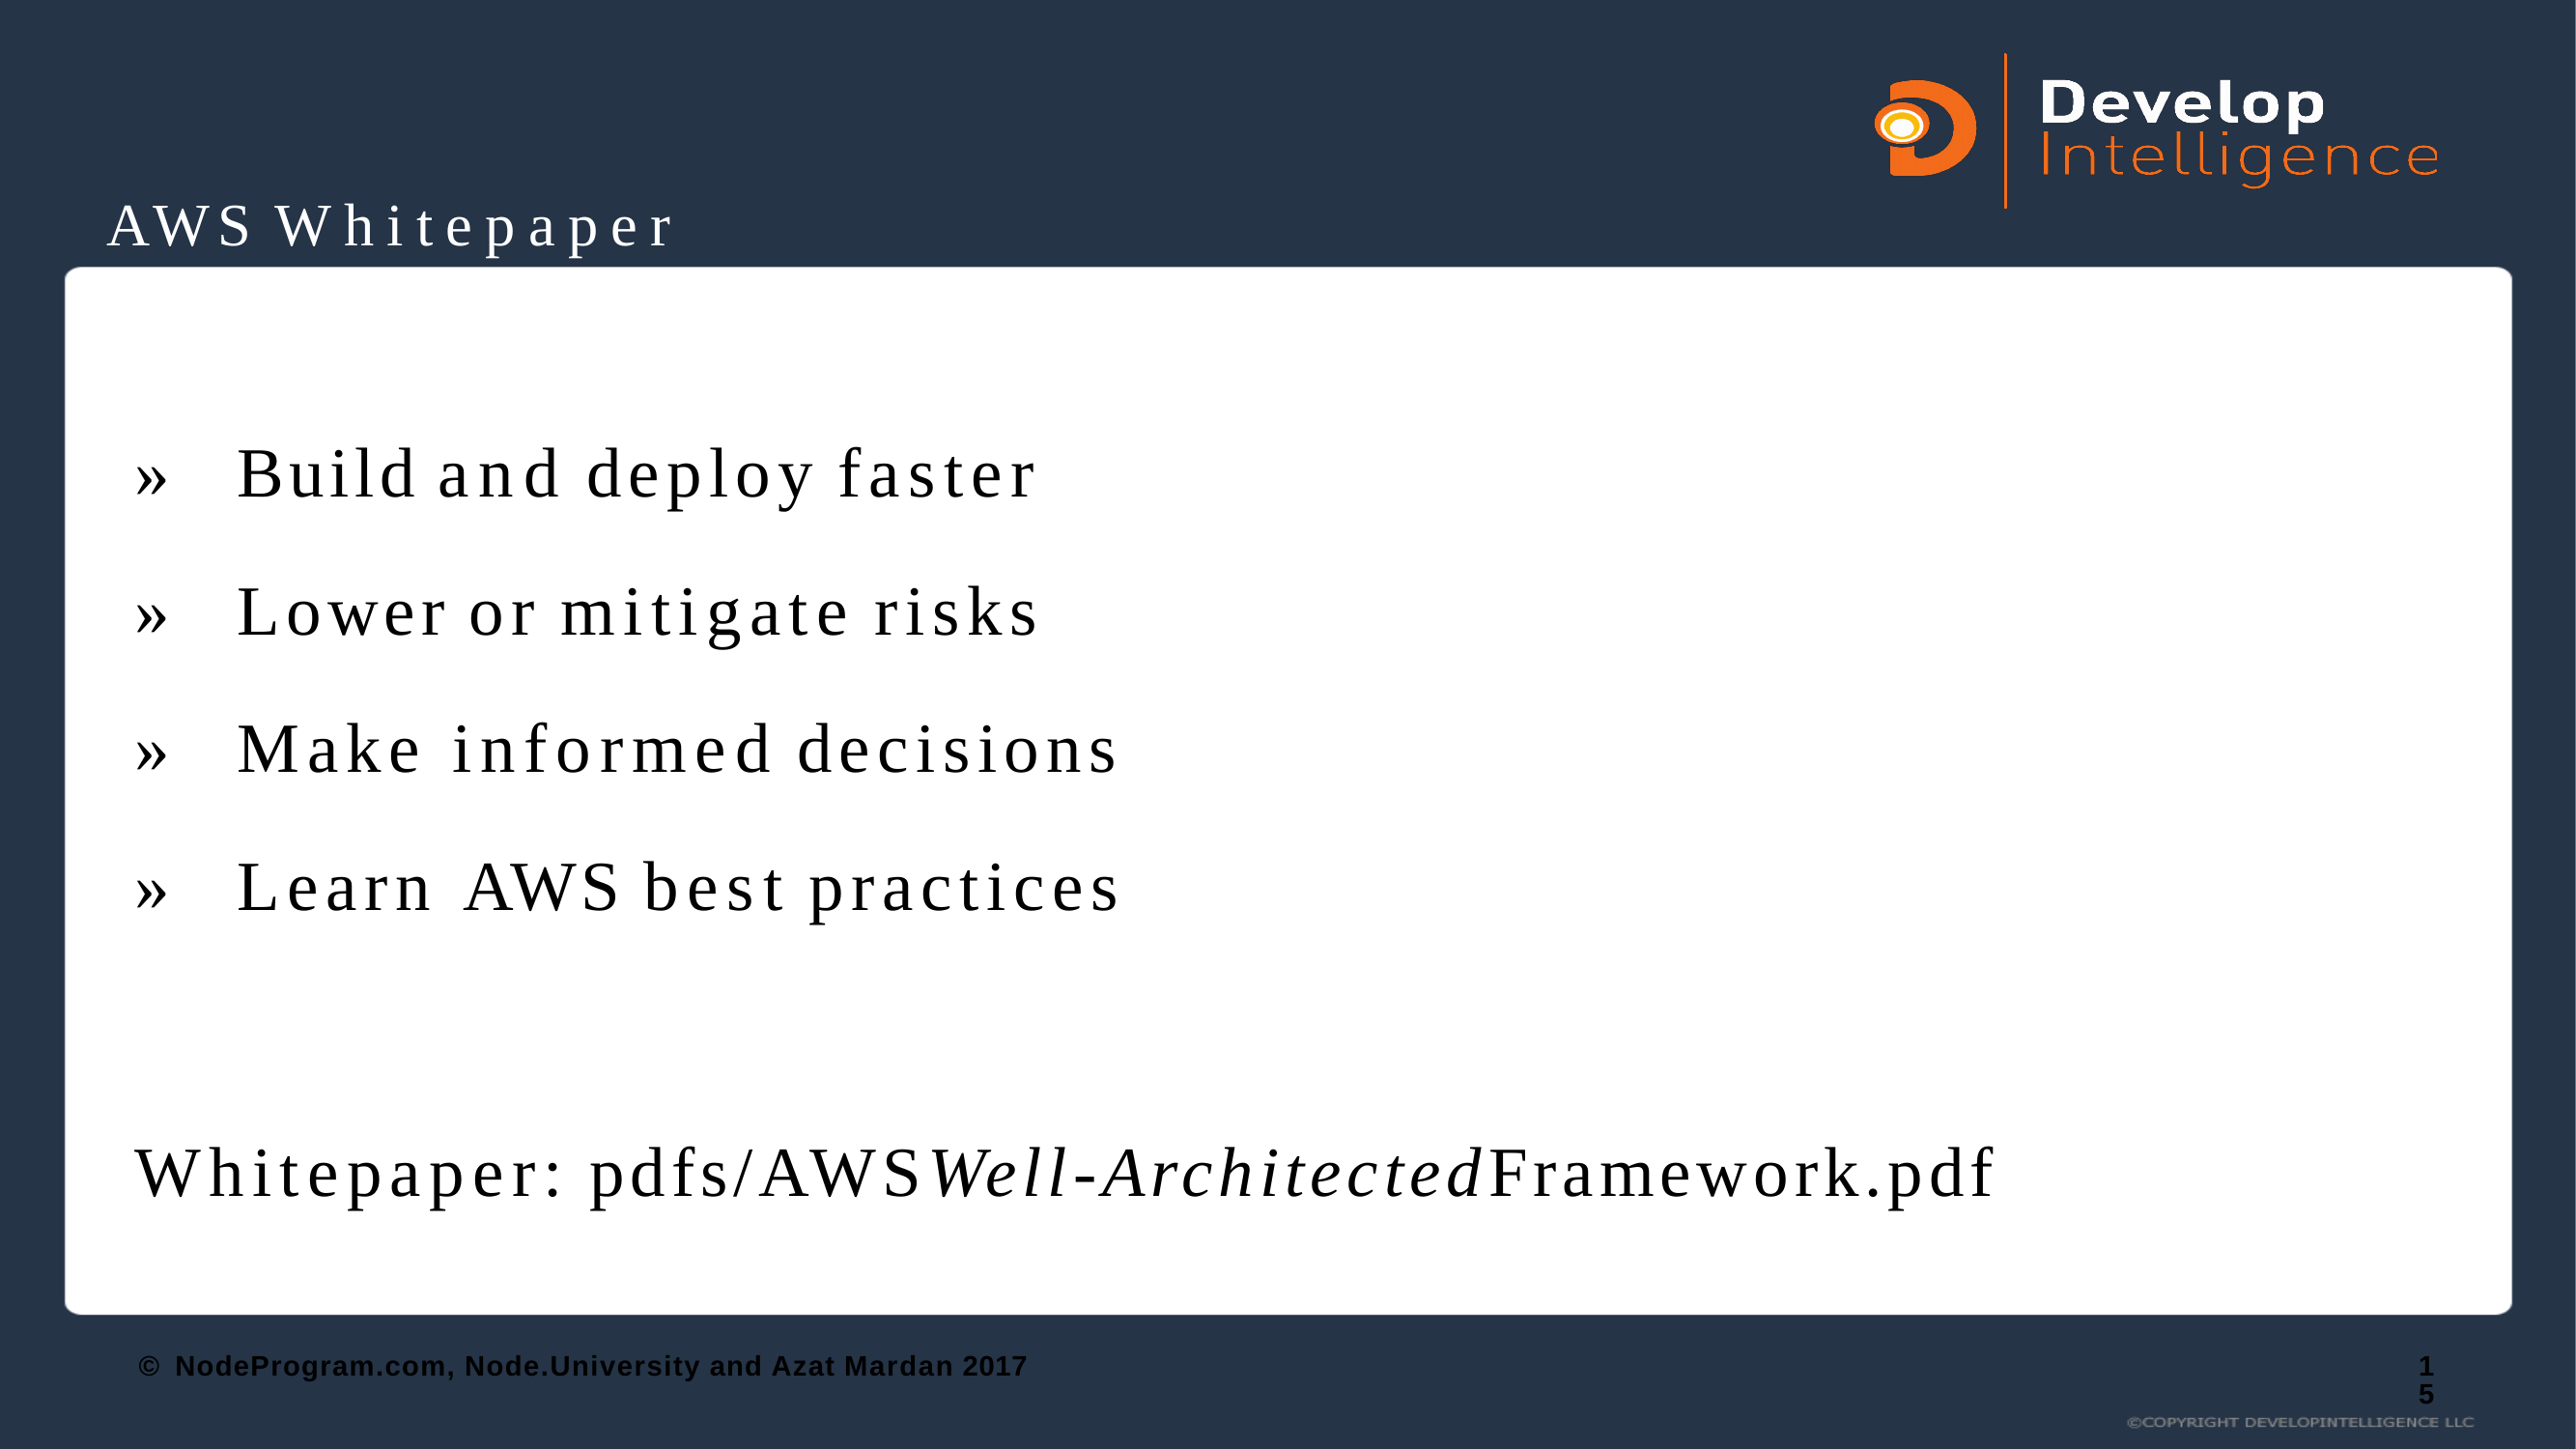

# AWS Whitepaper

»	Build and deploy faster
»	Lower or mitigate risks
»	Make informed decisions
»	Learn AWS best practices

Whitepaper: pdfs/AWSWell-ArchitectedFramework.pdf
© NodeProgram.com, Node.University and Azat Mardan 2017
15